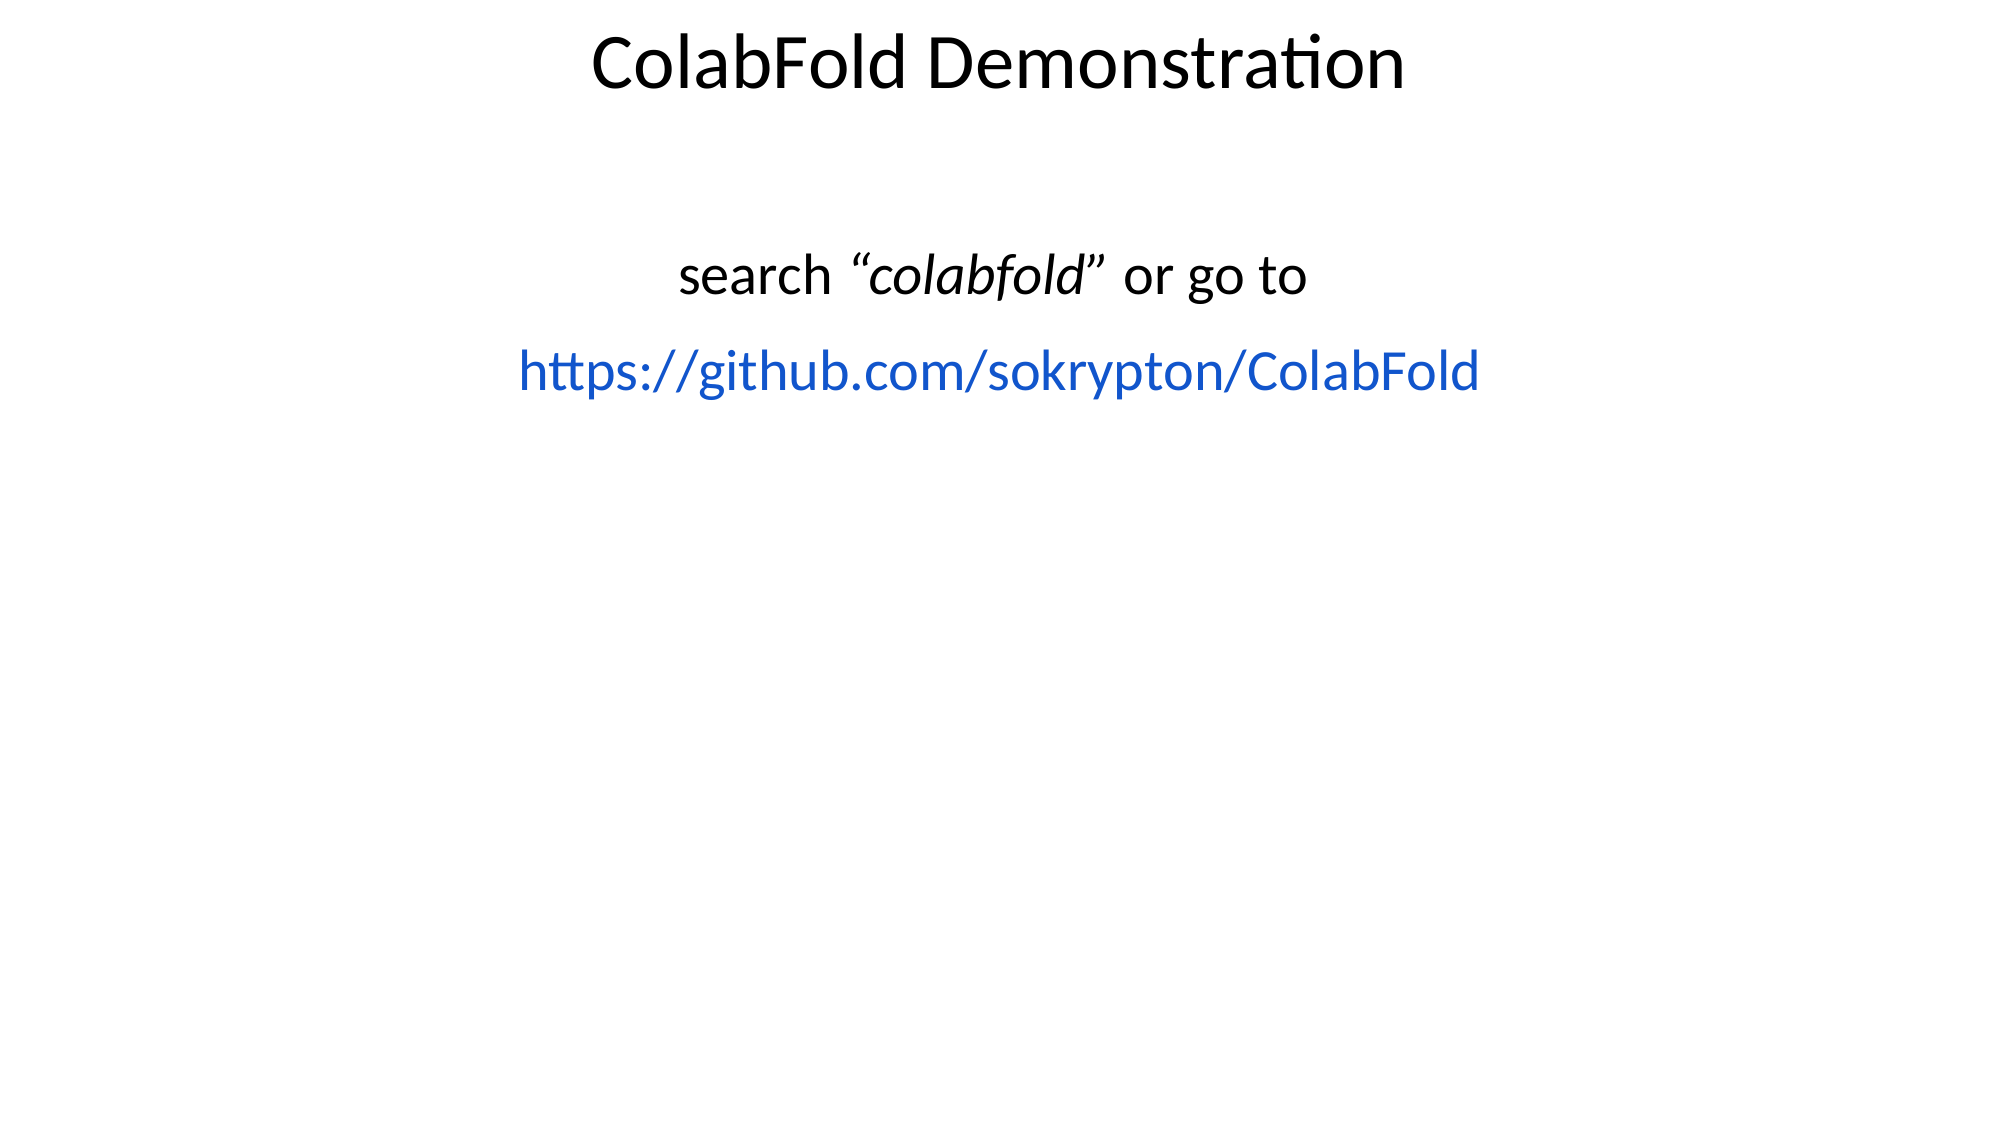

# ColabFold Demonstration

search “colabfold” or go to
https://github.com/sokrypton/ColabFold